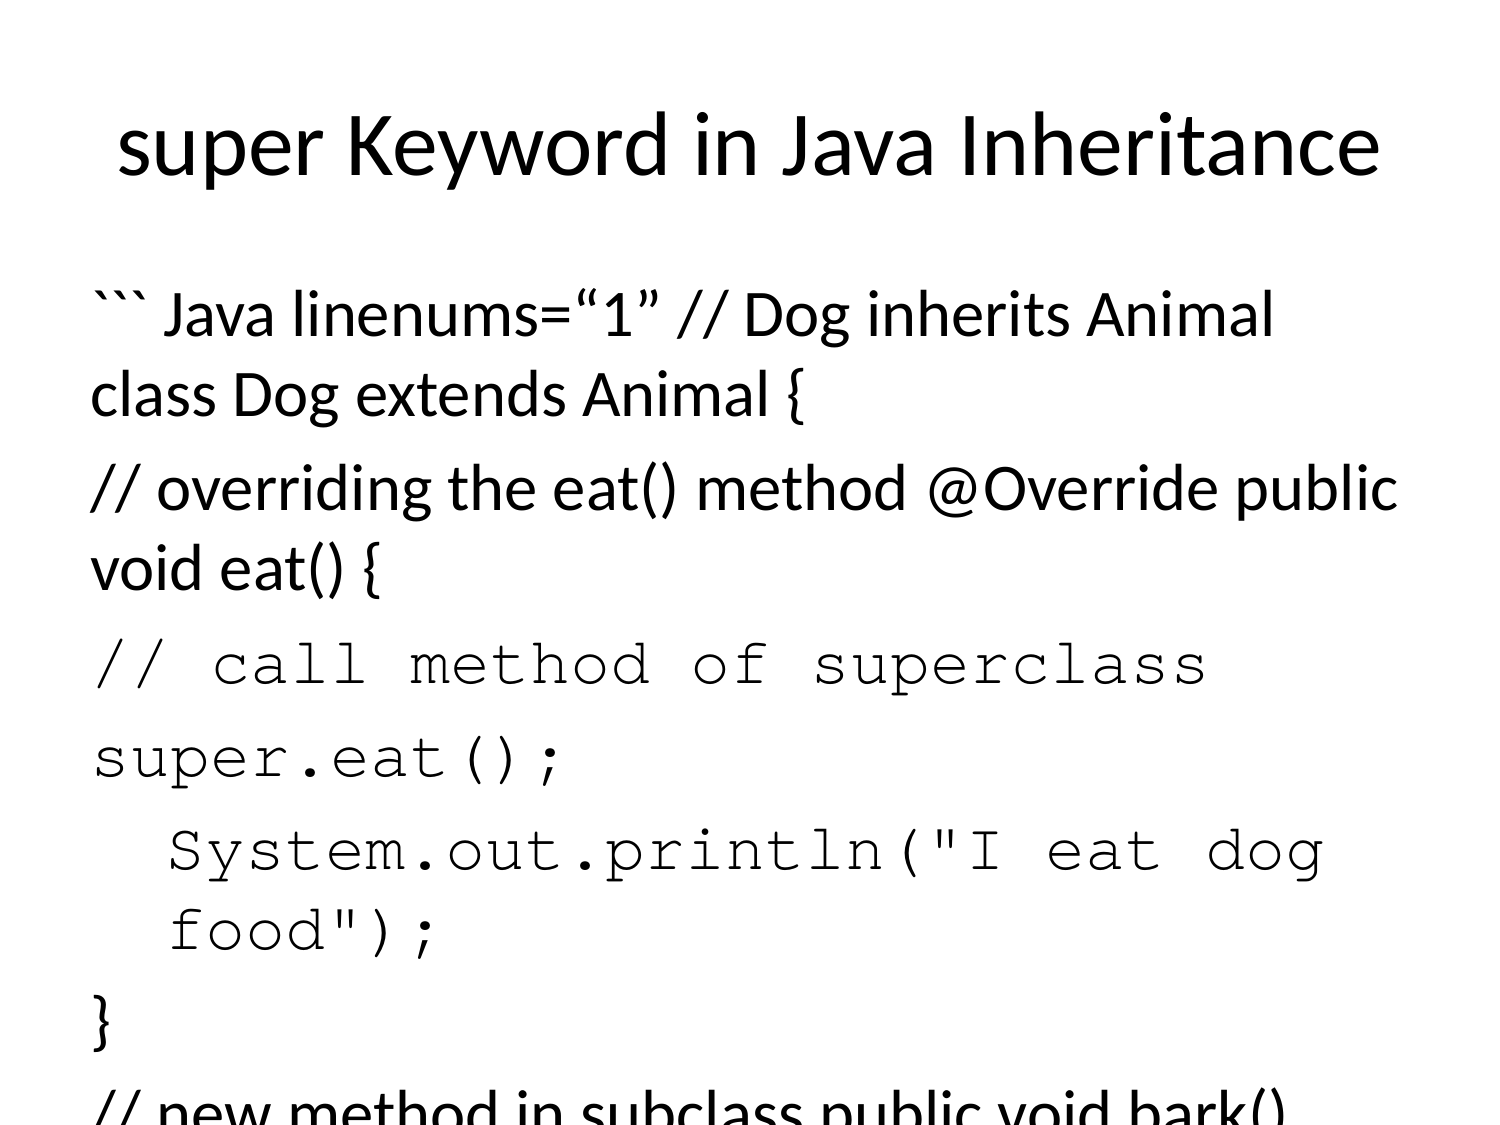

# super Keyword in Java Inheritance
``` Java linenums=“1” // Dog inherits Animal class Dog extends Animal {
// overriding the eat() method @Override public void eat() {
// call method of superclass
super.eat();
System.out.println("I eat dog food");
}
// new method in subclass public void bark() { System.out.println(“I can bark”); } }

---

## super Keyword in Java Inheritance

``` Java linenums="1"
class Main {
  public static void main(String[] args) {

    // create an object of the subclass
    Dog labrador = new Dog();

    // call the eat() method
    labrador.eat();
    labrador.bark();
  }
}